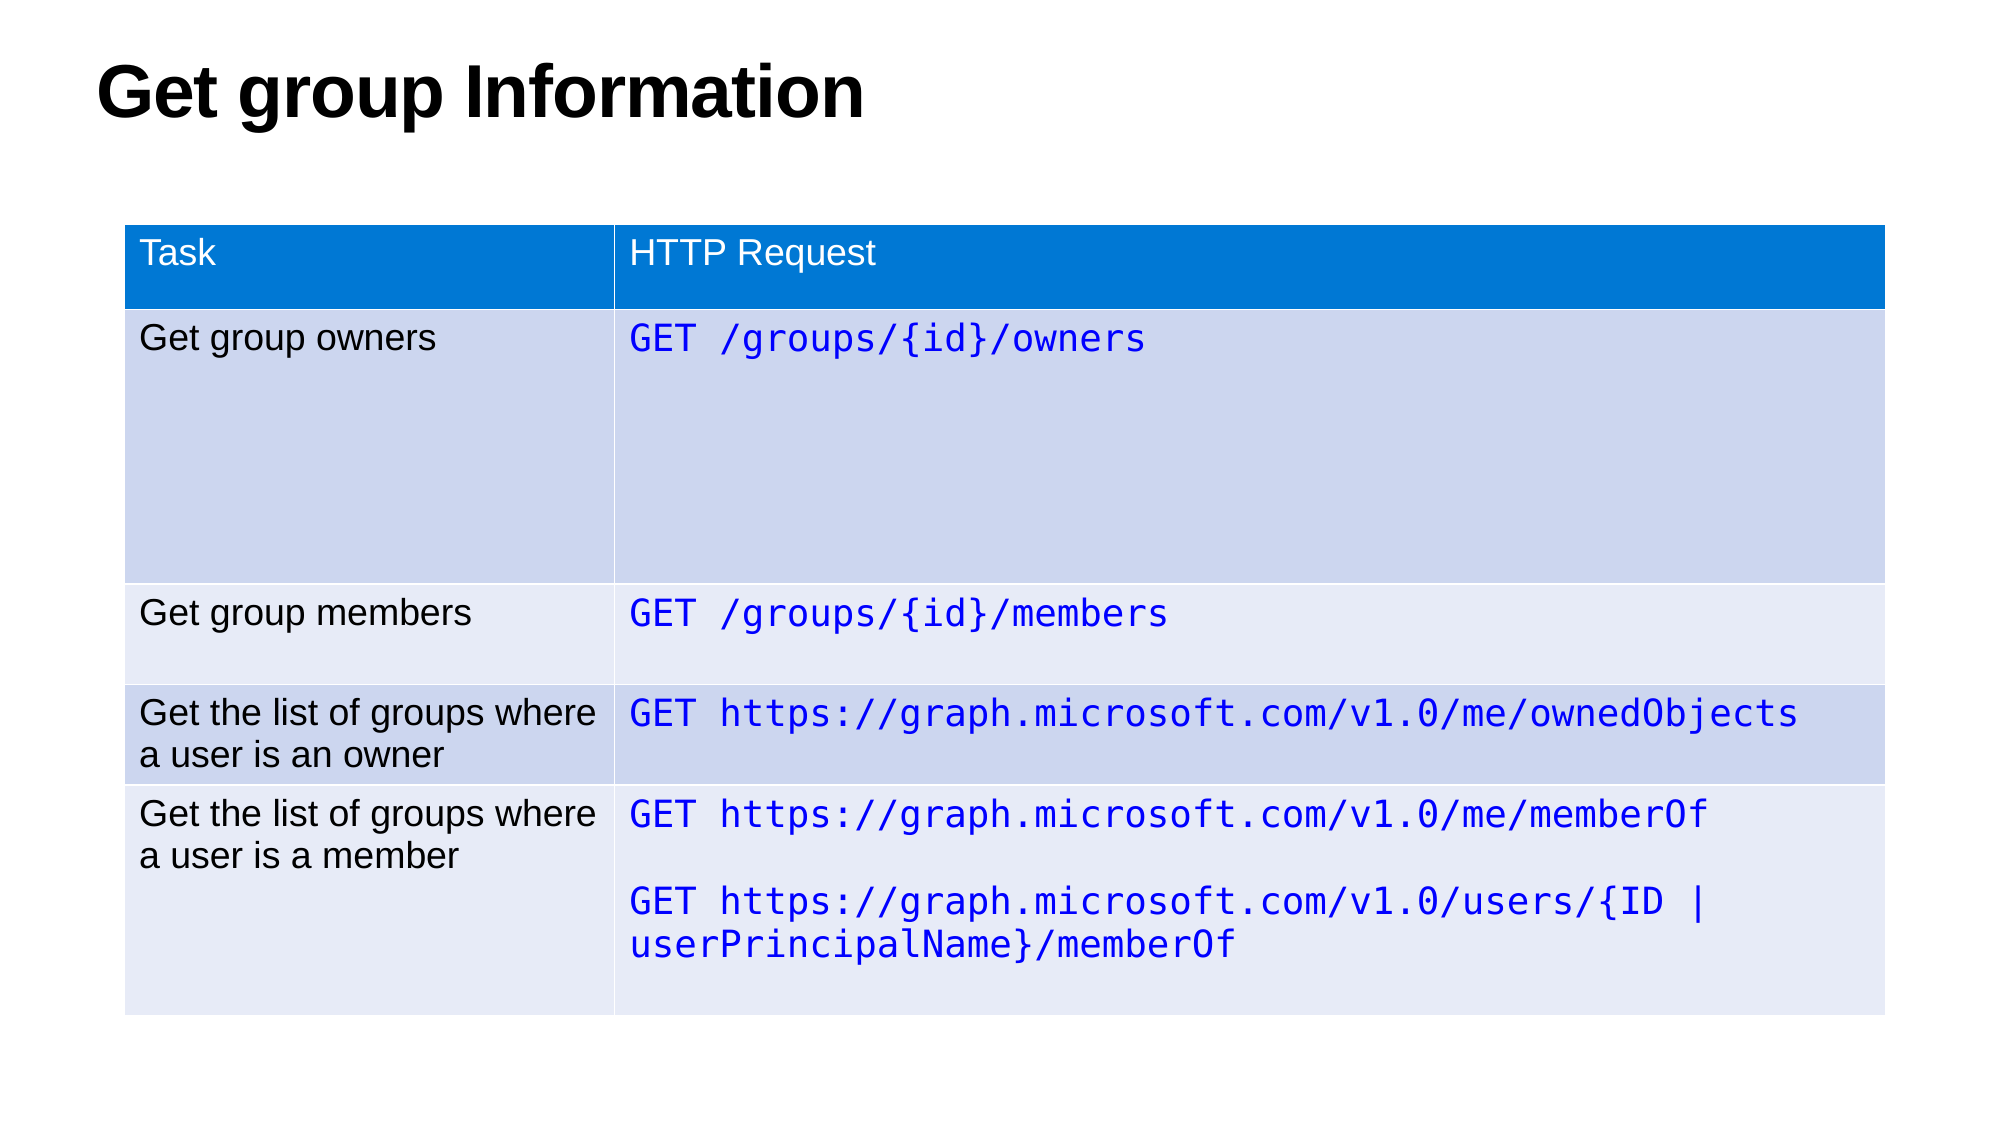

# Get group Information
| Task | HTTP Request |
| --- | --- |
| Get group owners | GET /groups/{id}/owners |
| Get group members | GET /groups/{id}/members |
| Get the list of groups where a user is an owner | GET https://graph.microsoft.com/v1.0/me/ownedObjects |
| Get the list of groups where a user is a member | GET https://graph.microsoft.com/v1.0/me/memberOf GET https://graph.microsoft.com/v1.0/users/{ID | userPrincipalName}/memberOf |